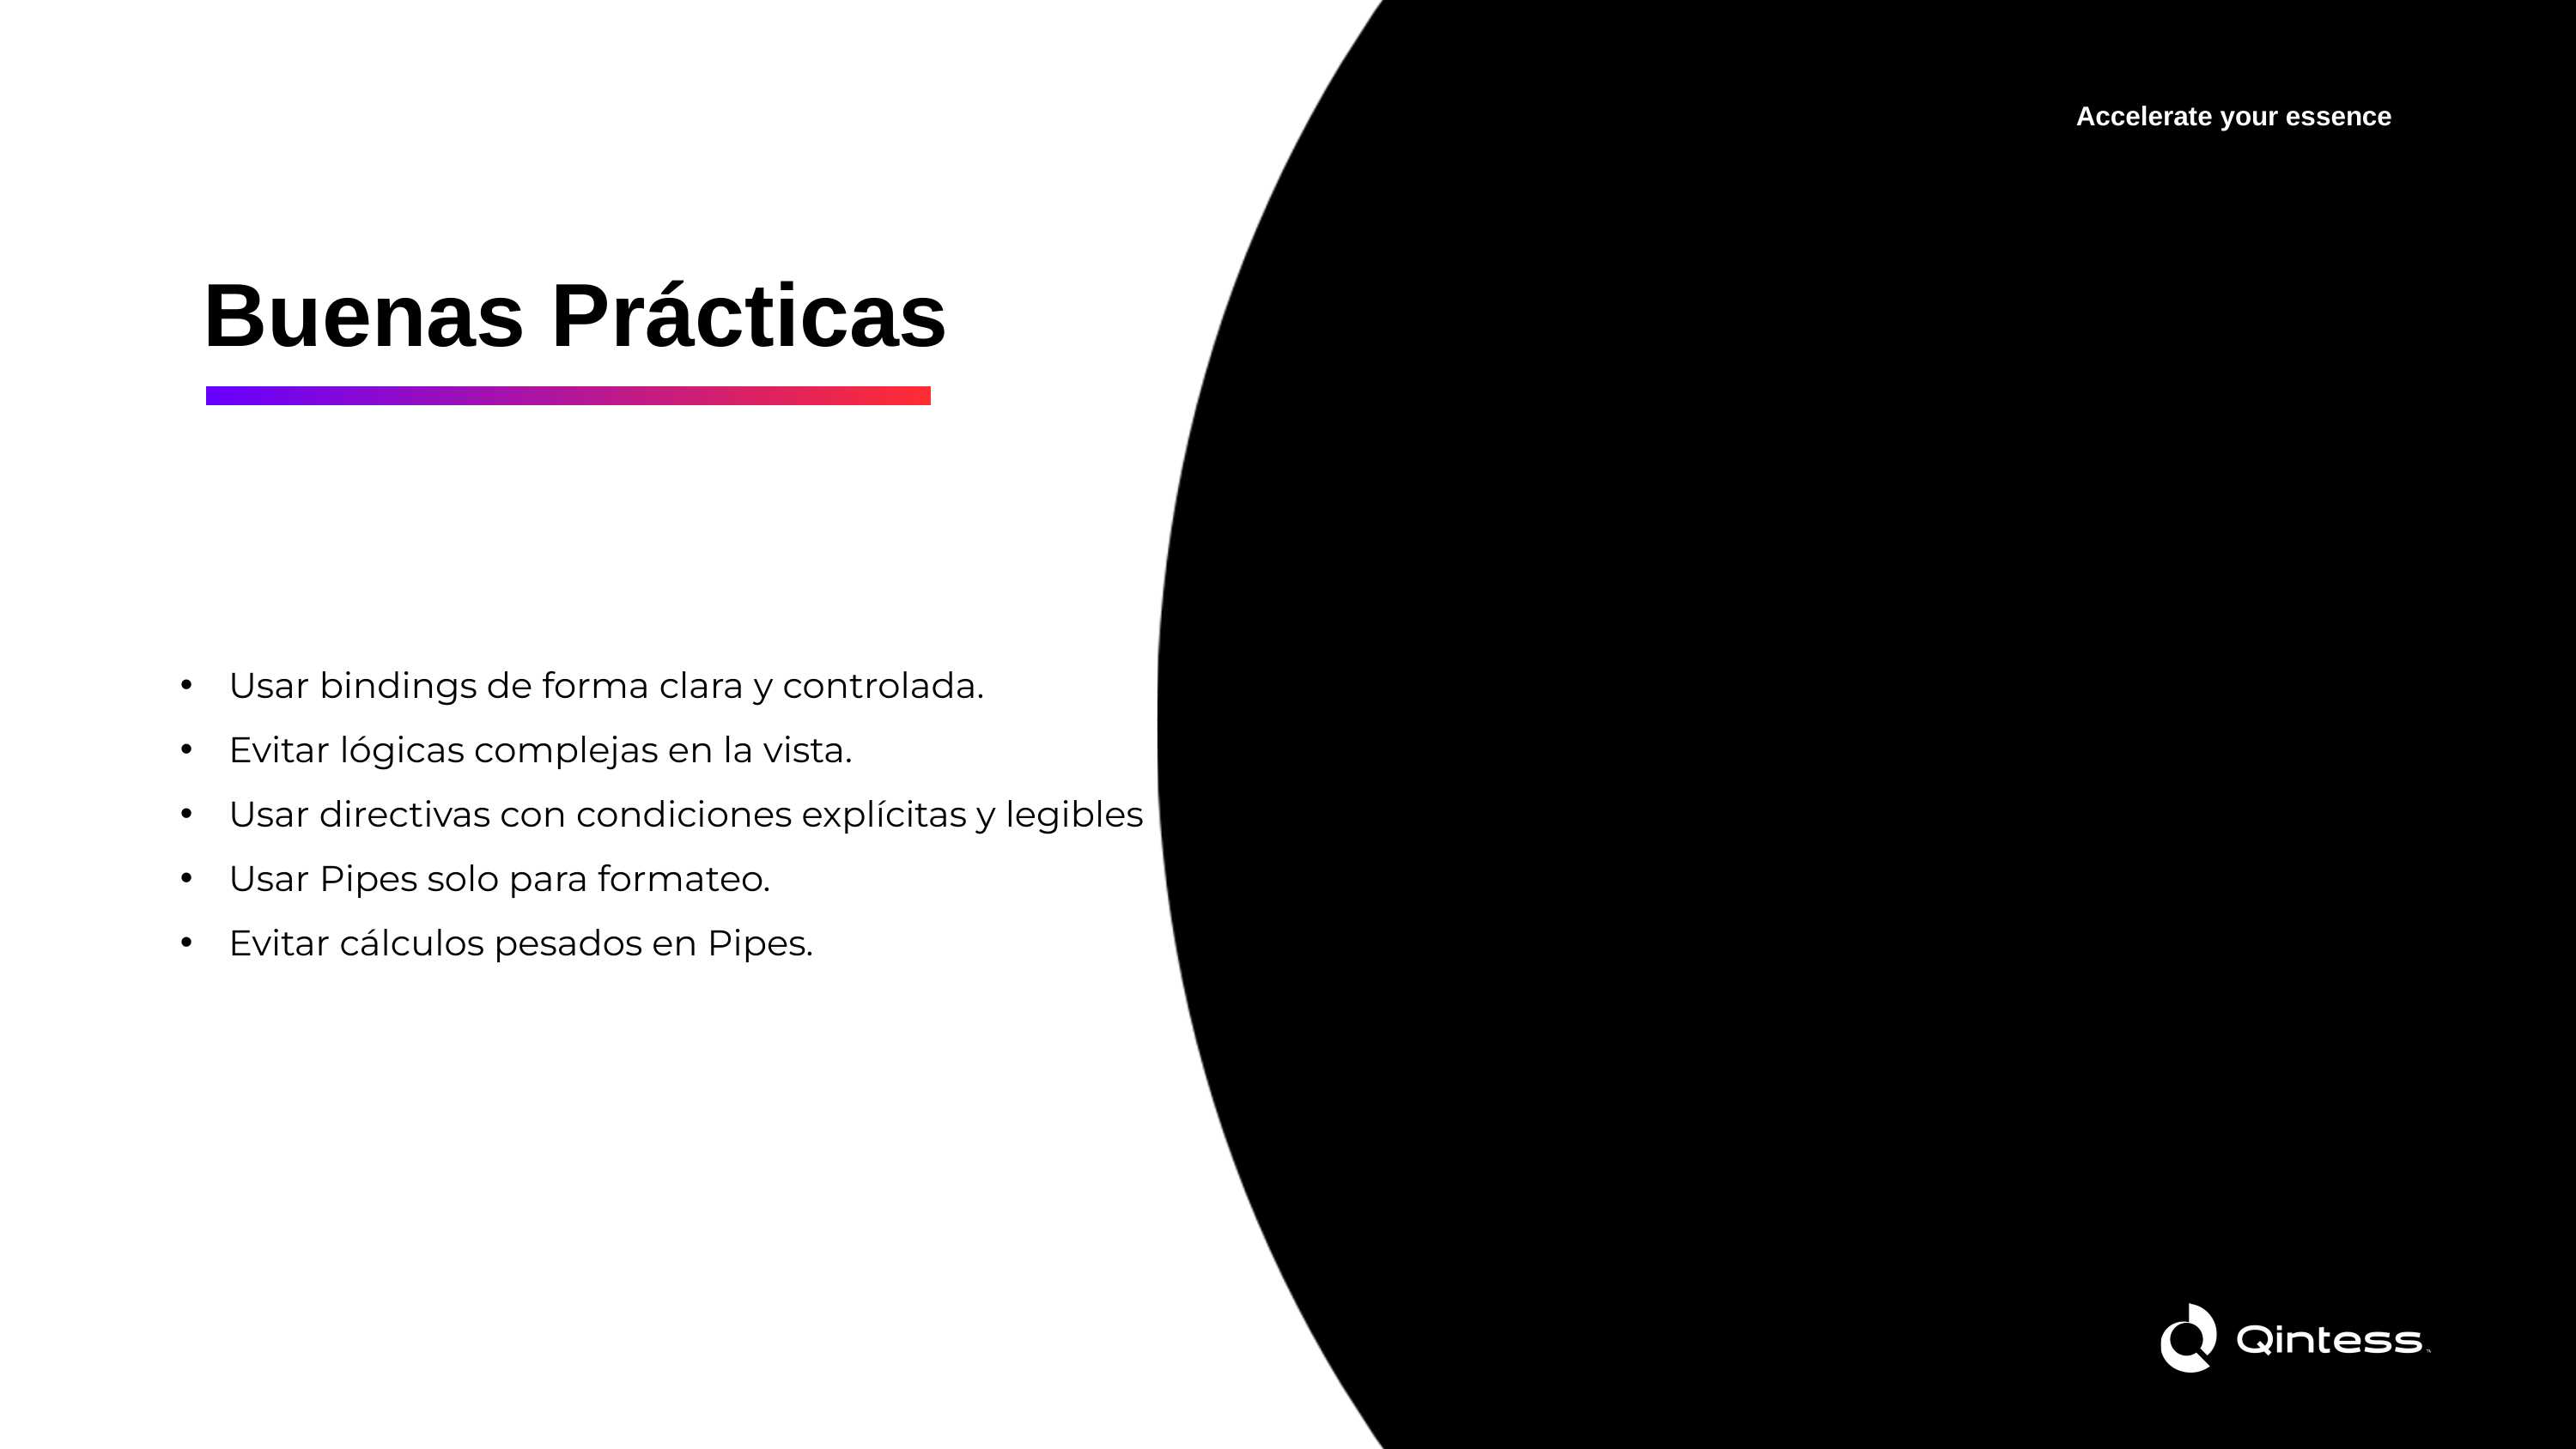

Accelerate your essence
Buenas Prácticas

Usar bindings de forma clara y controlada.
Evitar lógicas complejas en la vista.
Usar directivas con condiciones explícitas y legibles
Usar Pipes solo para formateo.
Evitar cálculos pesados en Pipes.